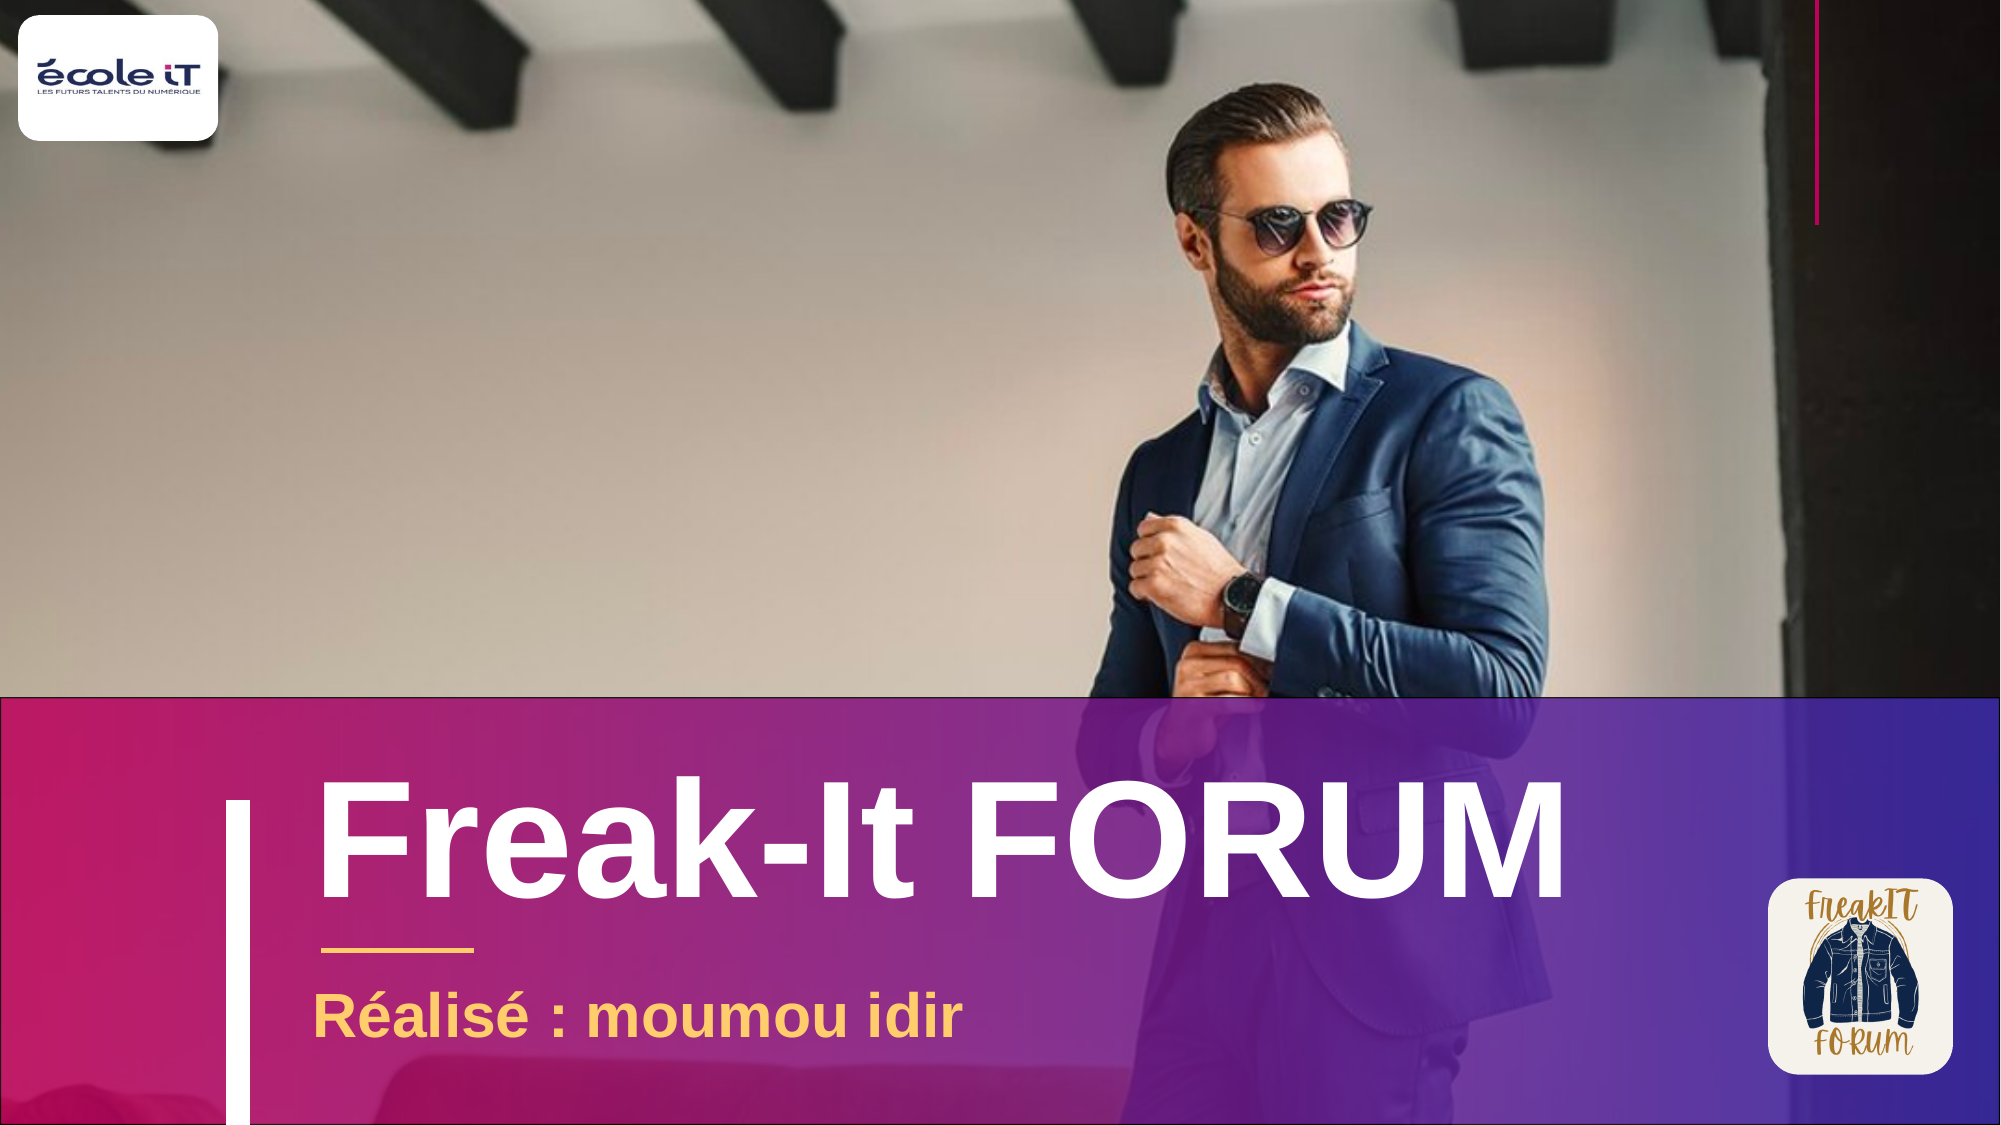

# Freak-It FORUM

Réalisé : moumou idir